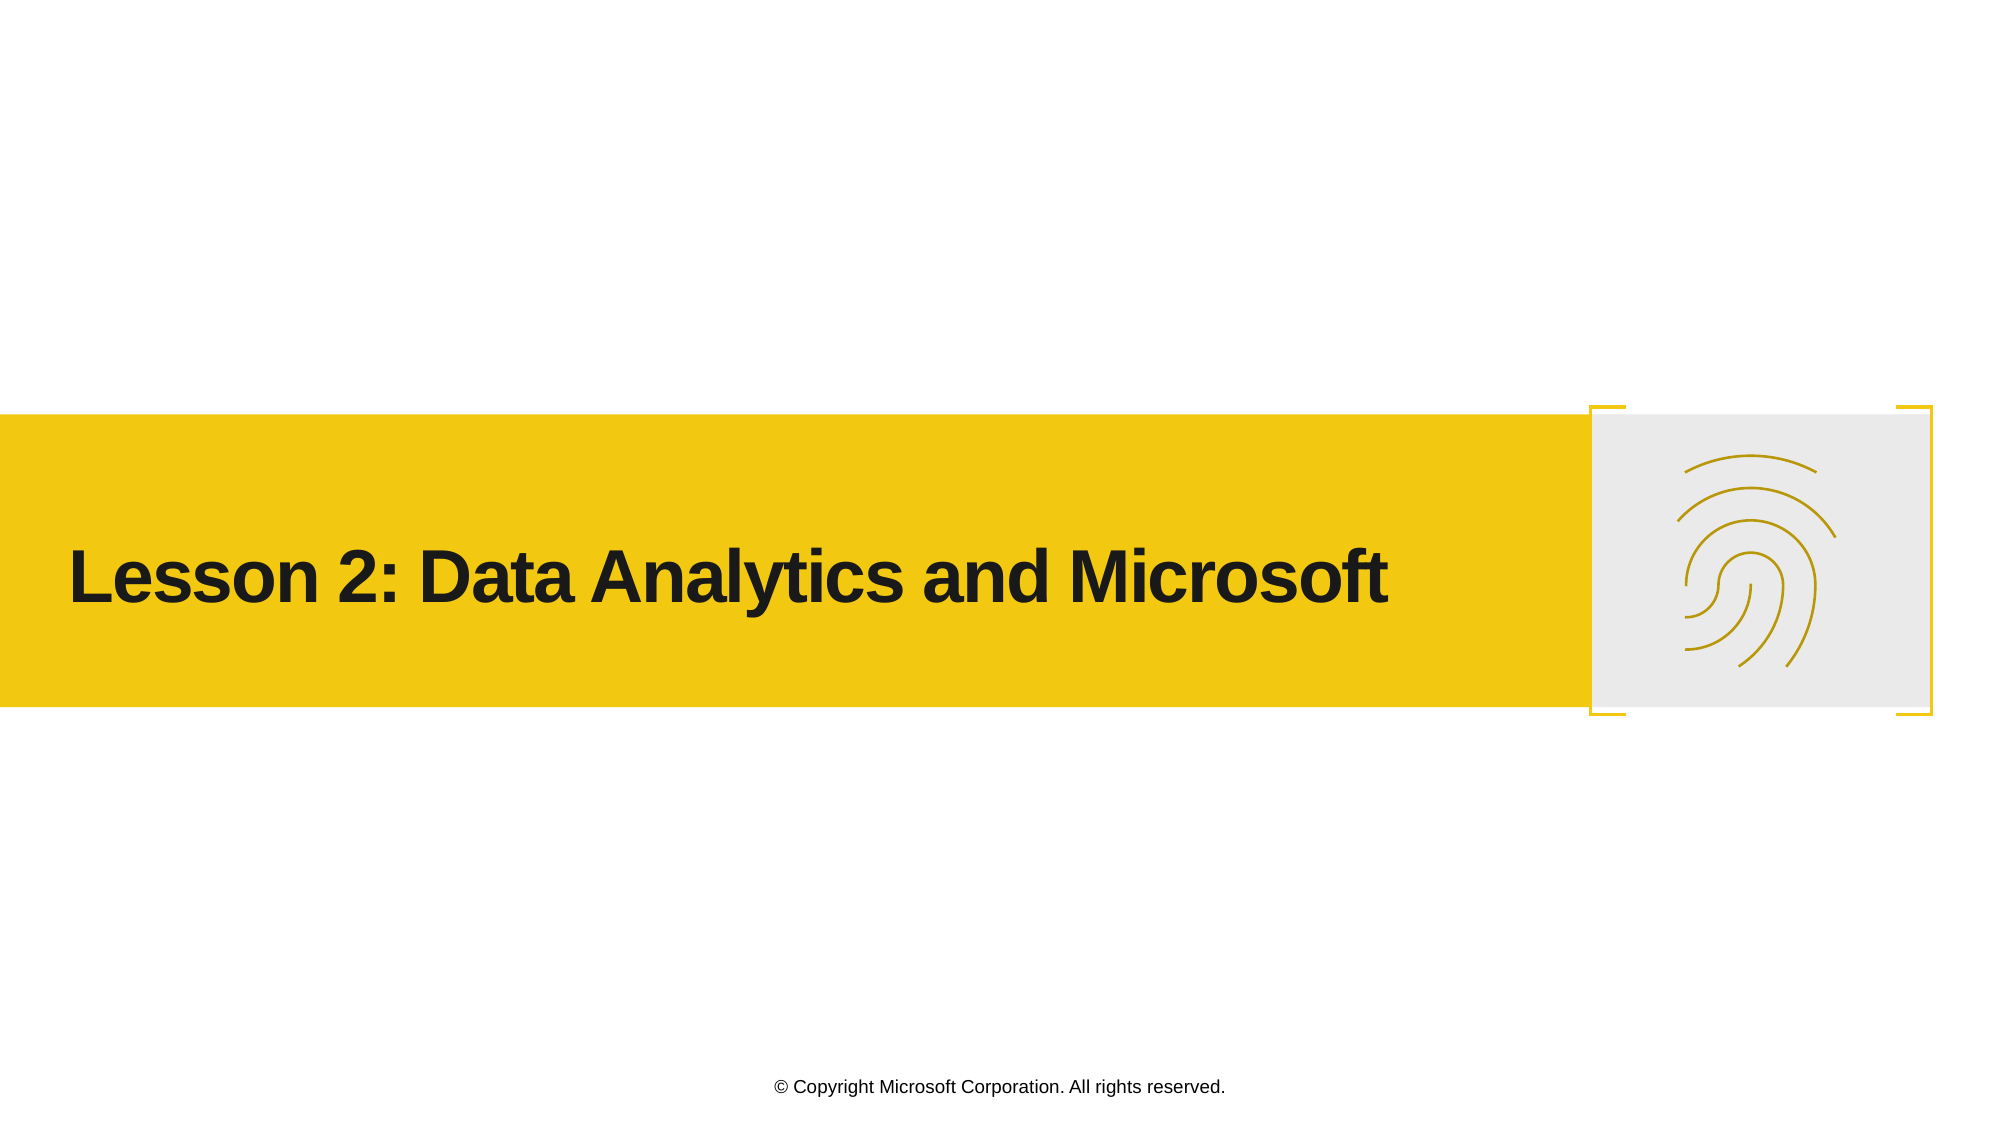

# Lesson 2: Data Analytics and Microsoft